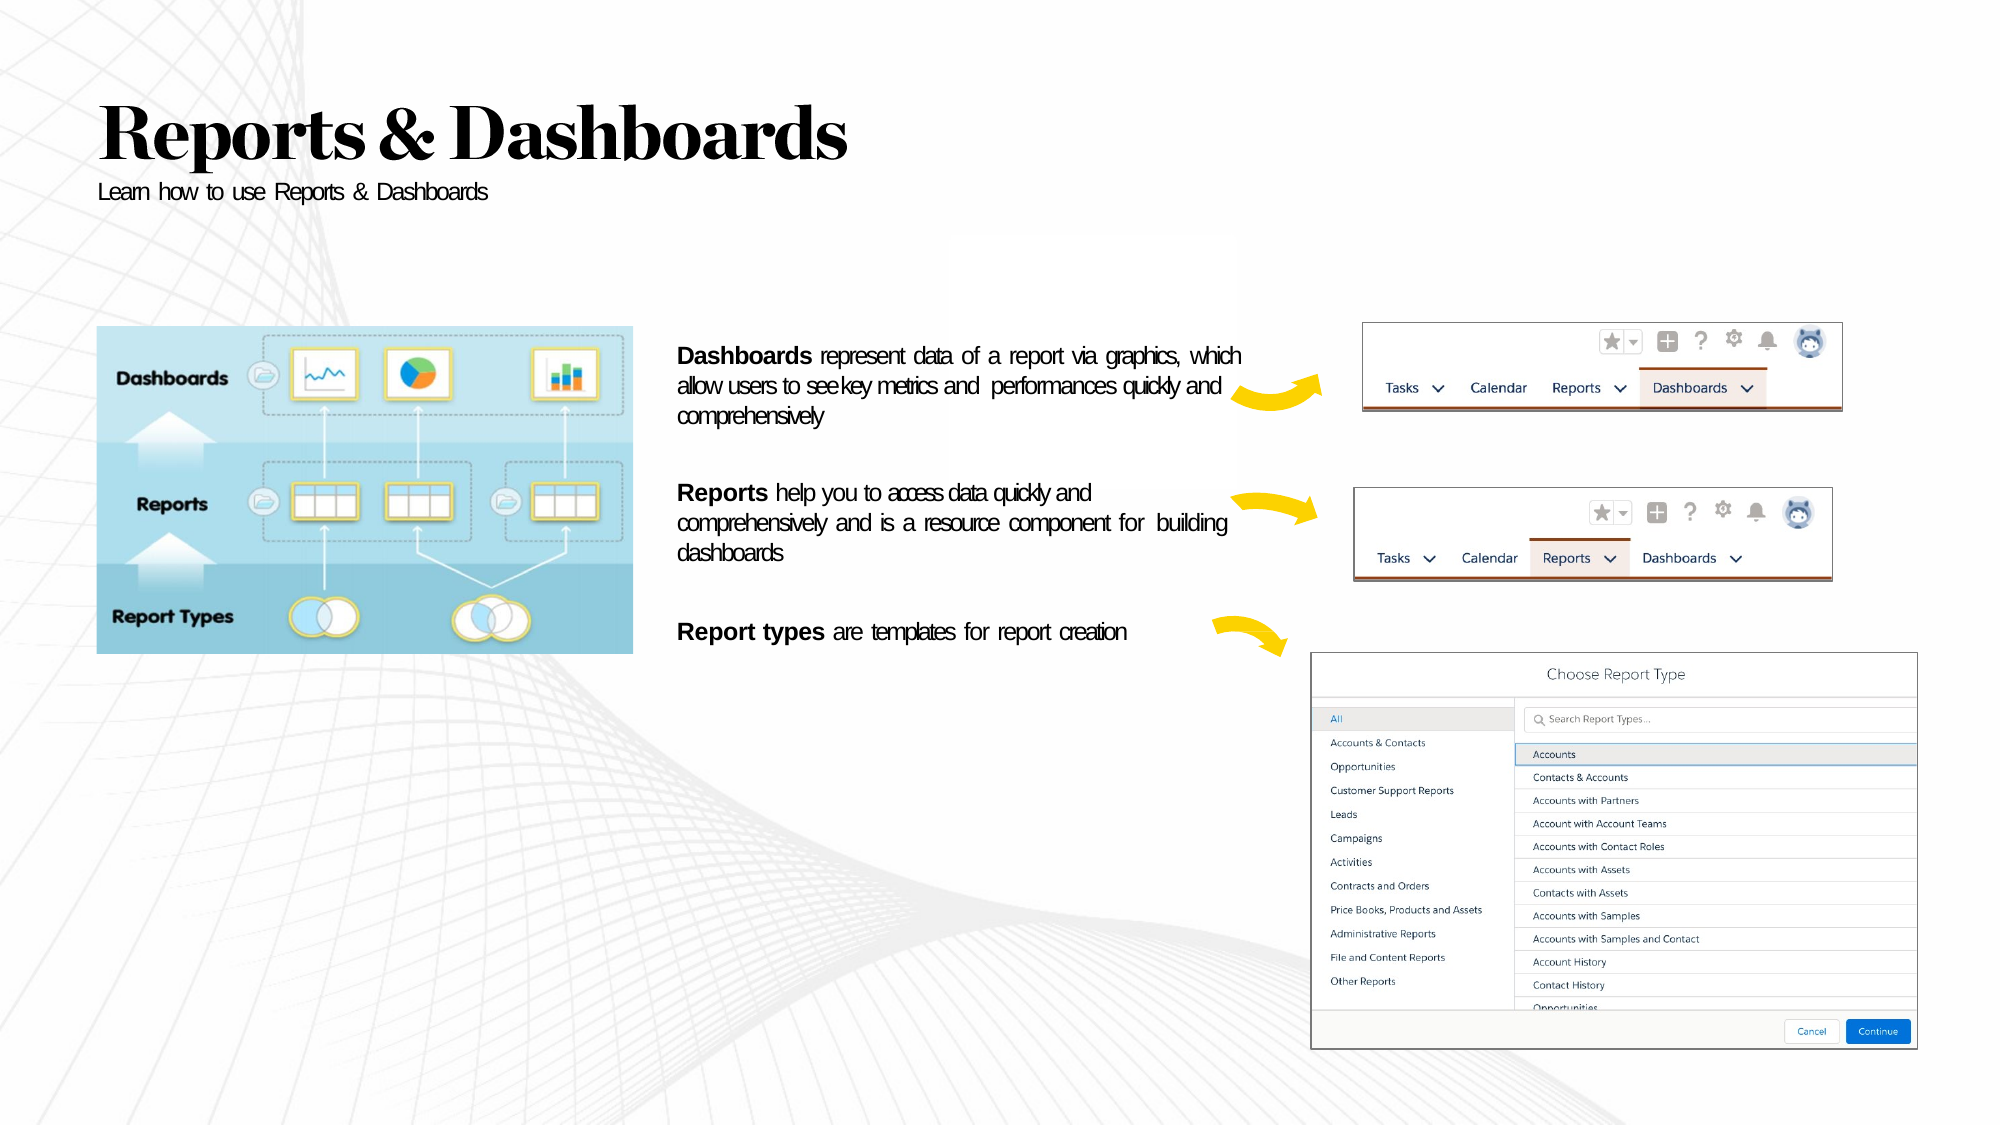

Learn how to use Reports & Dashboards

Dashboards represent data of a report via graphics,  which allow users to see key metrics and  performances quickly and comprehensively

Reports help you to access data quickly and  comprehensively and is a resource component for  building dashboards

Report types are templates for report creation